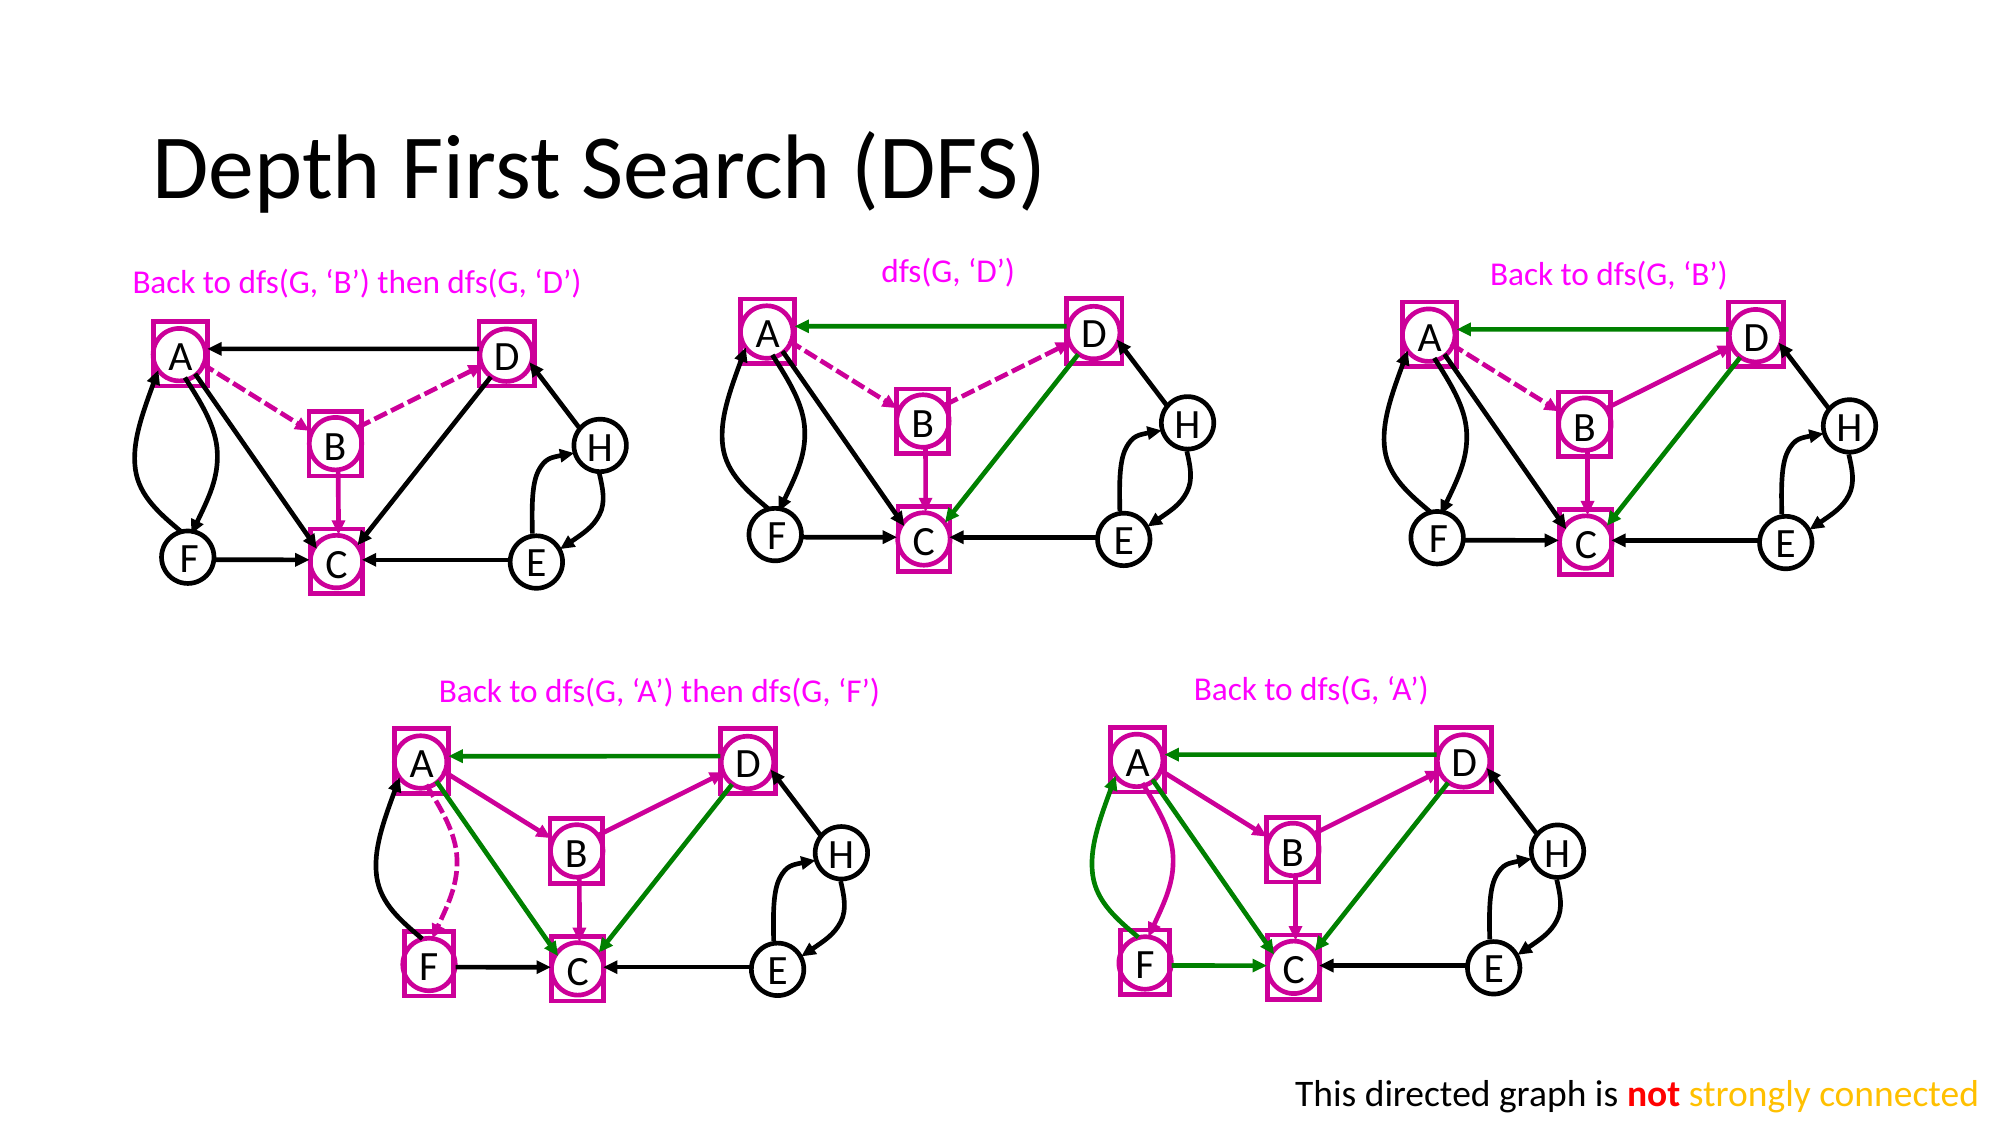

# Depth First Search (DFS)
dfs(G, ‘D’)
D
A

H
B

F
E

C

Back to dfs(G, ‘B’)
D
A

H
B

F
E

C

Back to dfs(G, ‘B’) then dfs(G, ‘D’)
D
A

H
B

F
E

C

Back to dfs(G, ‘A’)
D
A

H
B

F
E

C

Back to dfs(G, ‘A’) then dfs(G, ‘F’)
D
A

H
B

F
E

C

This directed graph is not strongly connected